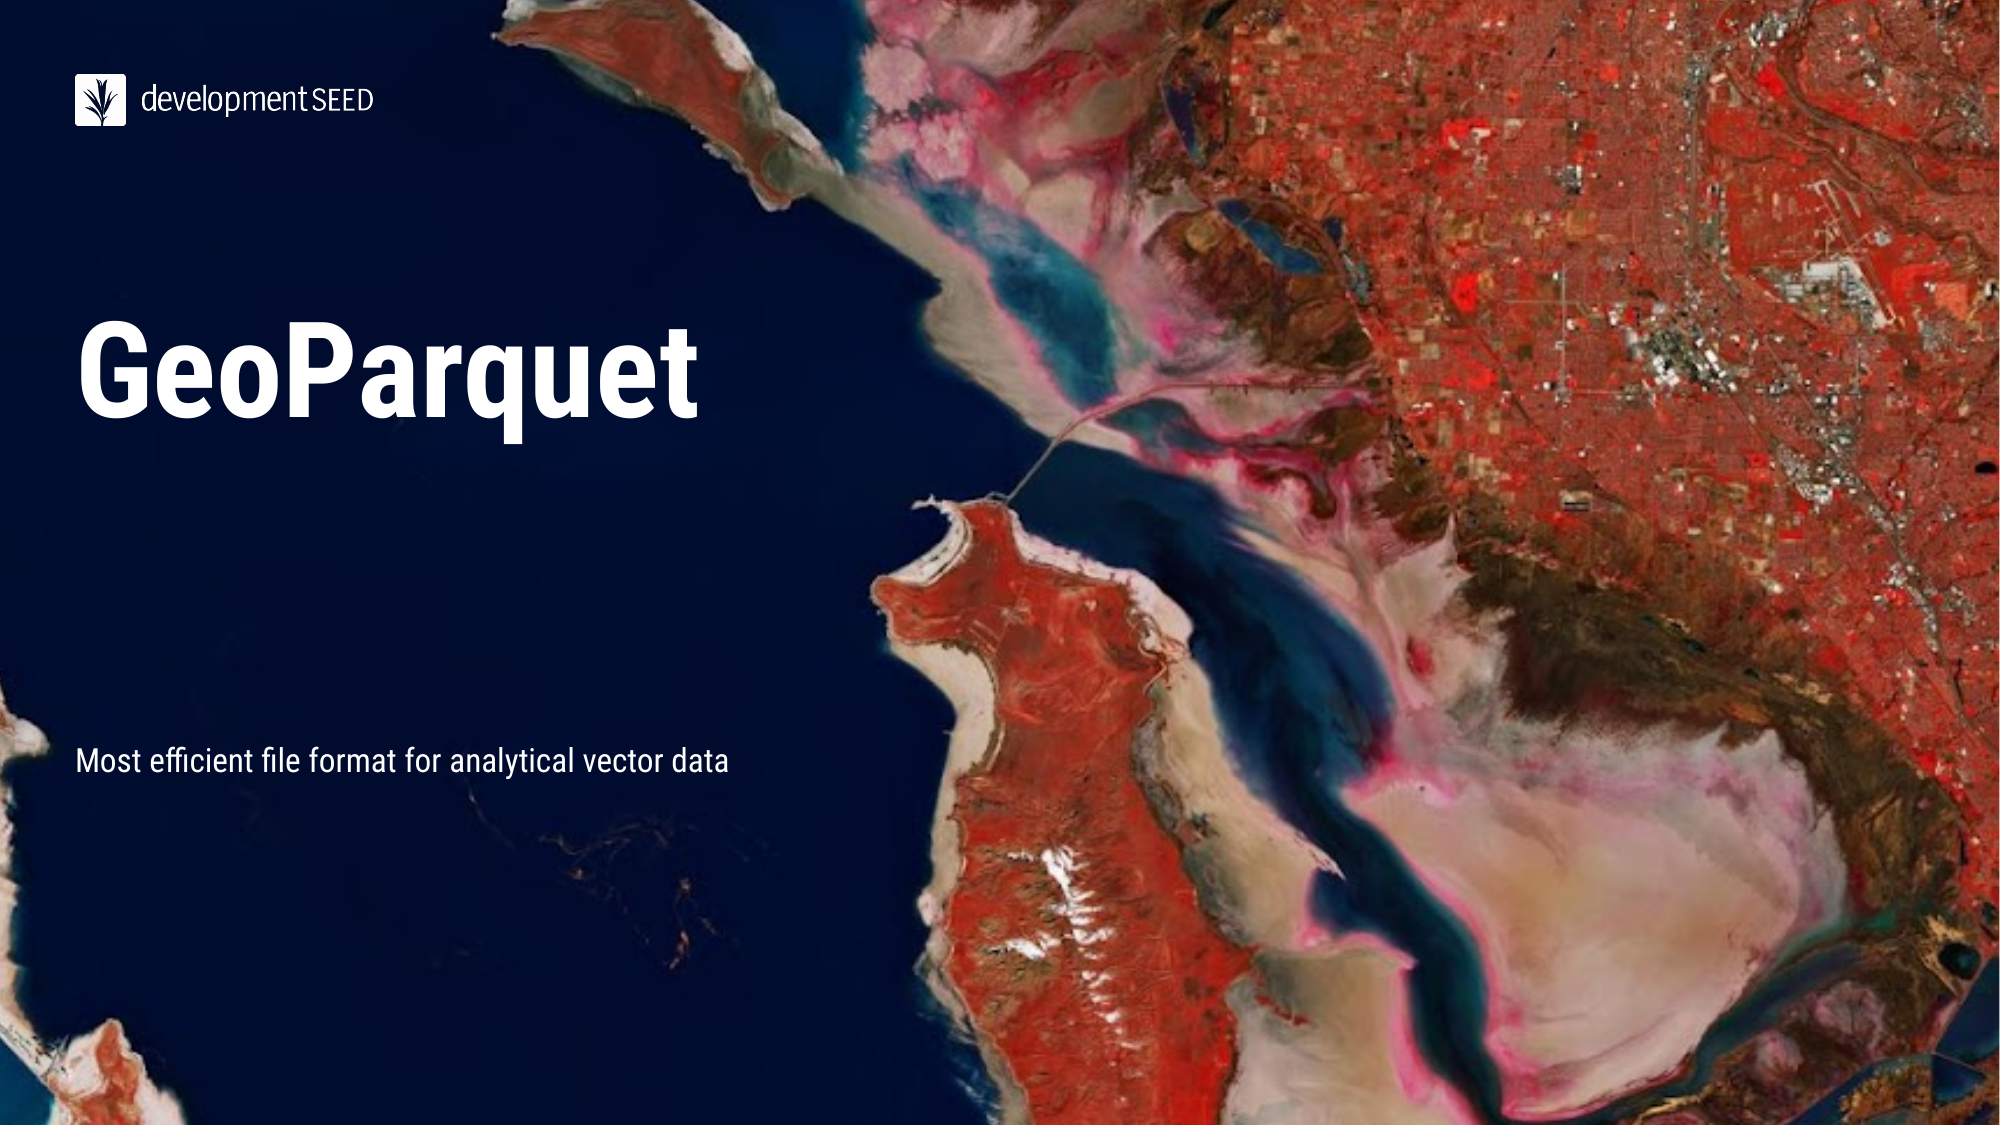

# GeoParquet
Most efficient file format for analytical vector data